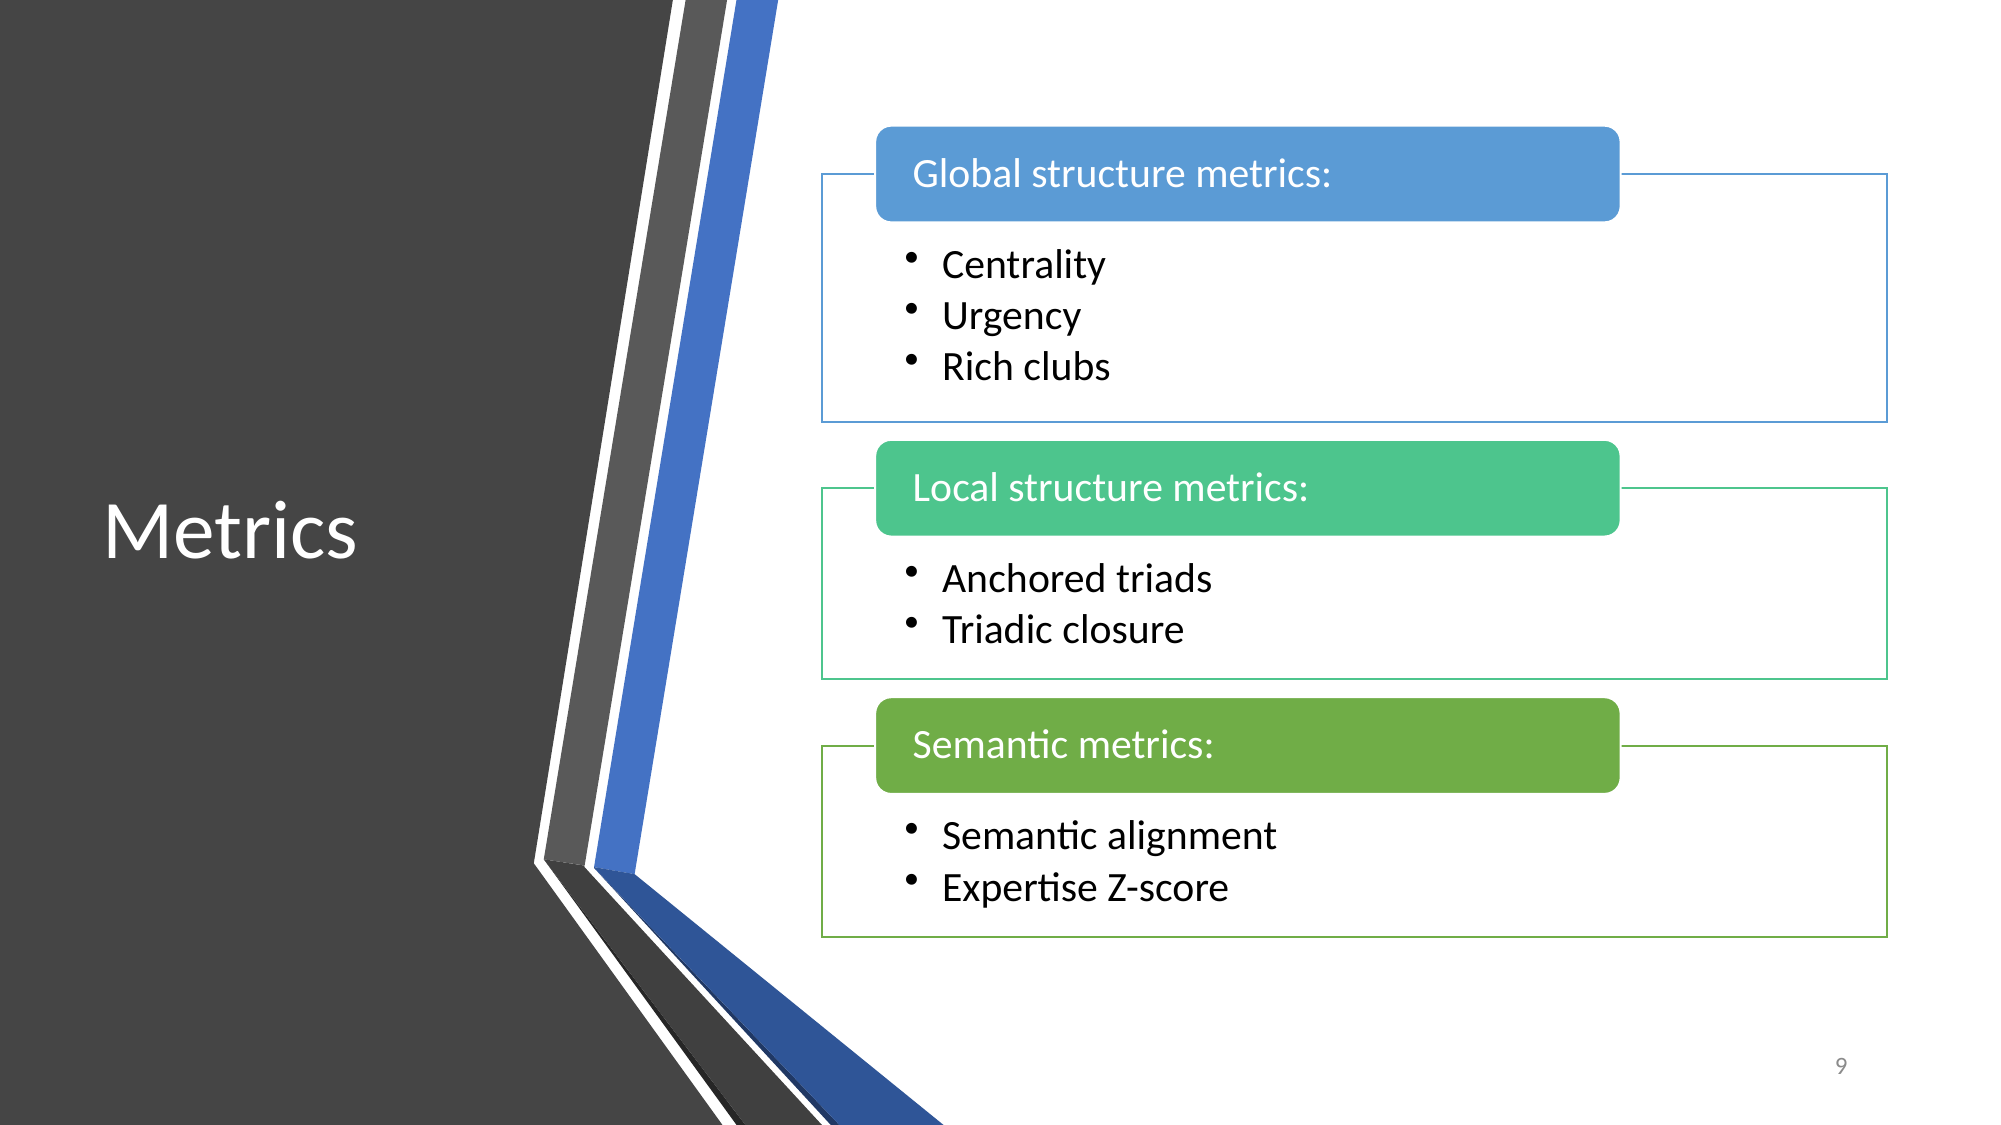

# Metrics
Centrality
Urgency
Rich clubs
Global structure metrics:
Anchored triads
Triadic closure
Local structure metrics:
Semantic alignment
Expertise Z-score
Semantic metrics:
9